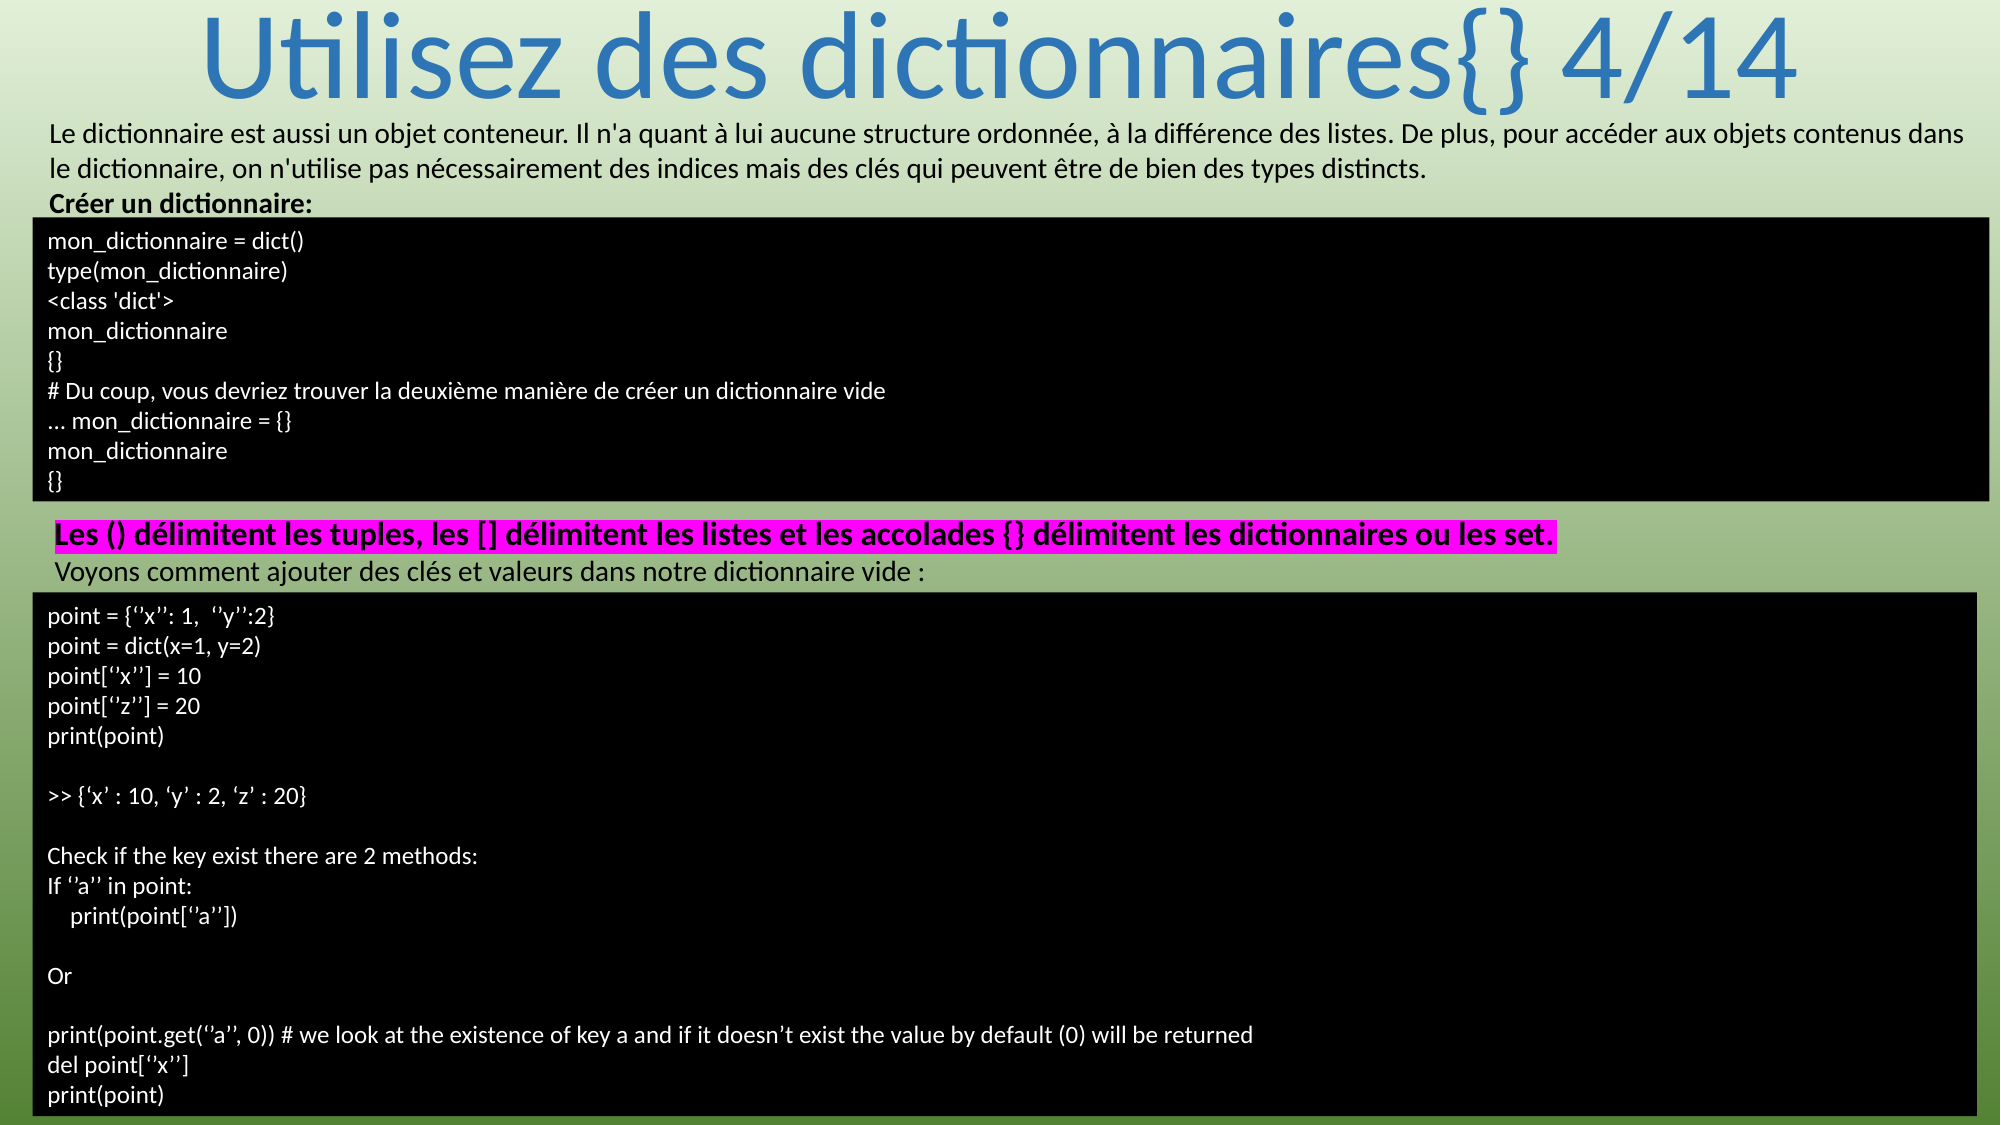

# Utilisez des dictionnaires{} 4/14

Le dictionnaire est aussi un objet conteneur. Il n'a quant à lui aucune structure ordonnée, à la différence des listes. De plus, pour accéder aux objets contenus dans
le dictionnaire, on n'utilise pas nécessairement des indices mais des clés qui peuvent être de bien des types distincts.
Créer un dictionnaire:
mon_dictionnaire = dict()
type(mon_dictionnaire)
<class 'dict'>
mon_dictionnaire
{}
# Du coup, vous devriez trouver la deuxième manière de créer un dictionnaire vide
... mon_dictionnaire = {}
mon_dictionnaire
{}
Les () délimitent les tuples, les [] délimitent les listes et les accolades {} délimitent les dictionnaires ou les set.
Voyons comment ajouter des clés et valeurs dans notre dictionnaire vide :
point = {‘’x’’: 1,  ‘’y’’:2}
point = dict(x=1, y=2)
point[‘’x’’] = 10
point[‘’z’’] = 20
print(point)

>> {‘x’ : 10, ‘y’ : 2, ‘z’ : 20}

Check if the key exist there are 2 methods:
If ‘’a’’ in point:
    print(point[‘’a’’])

Or

print(point.get(‘’a’’, 0)) # we look at the existence of key a and if it doesn’t exist the value by default (0) will be returned
del point[‘’x’’]
print(point)

201